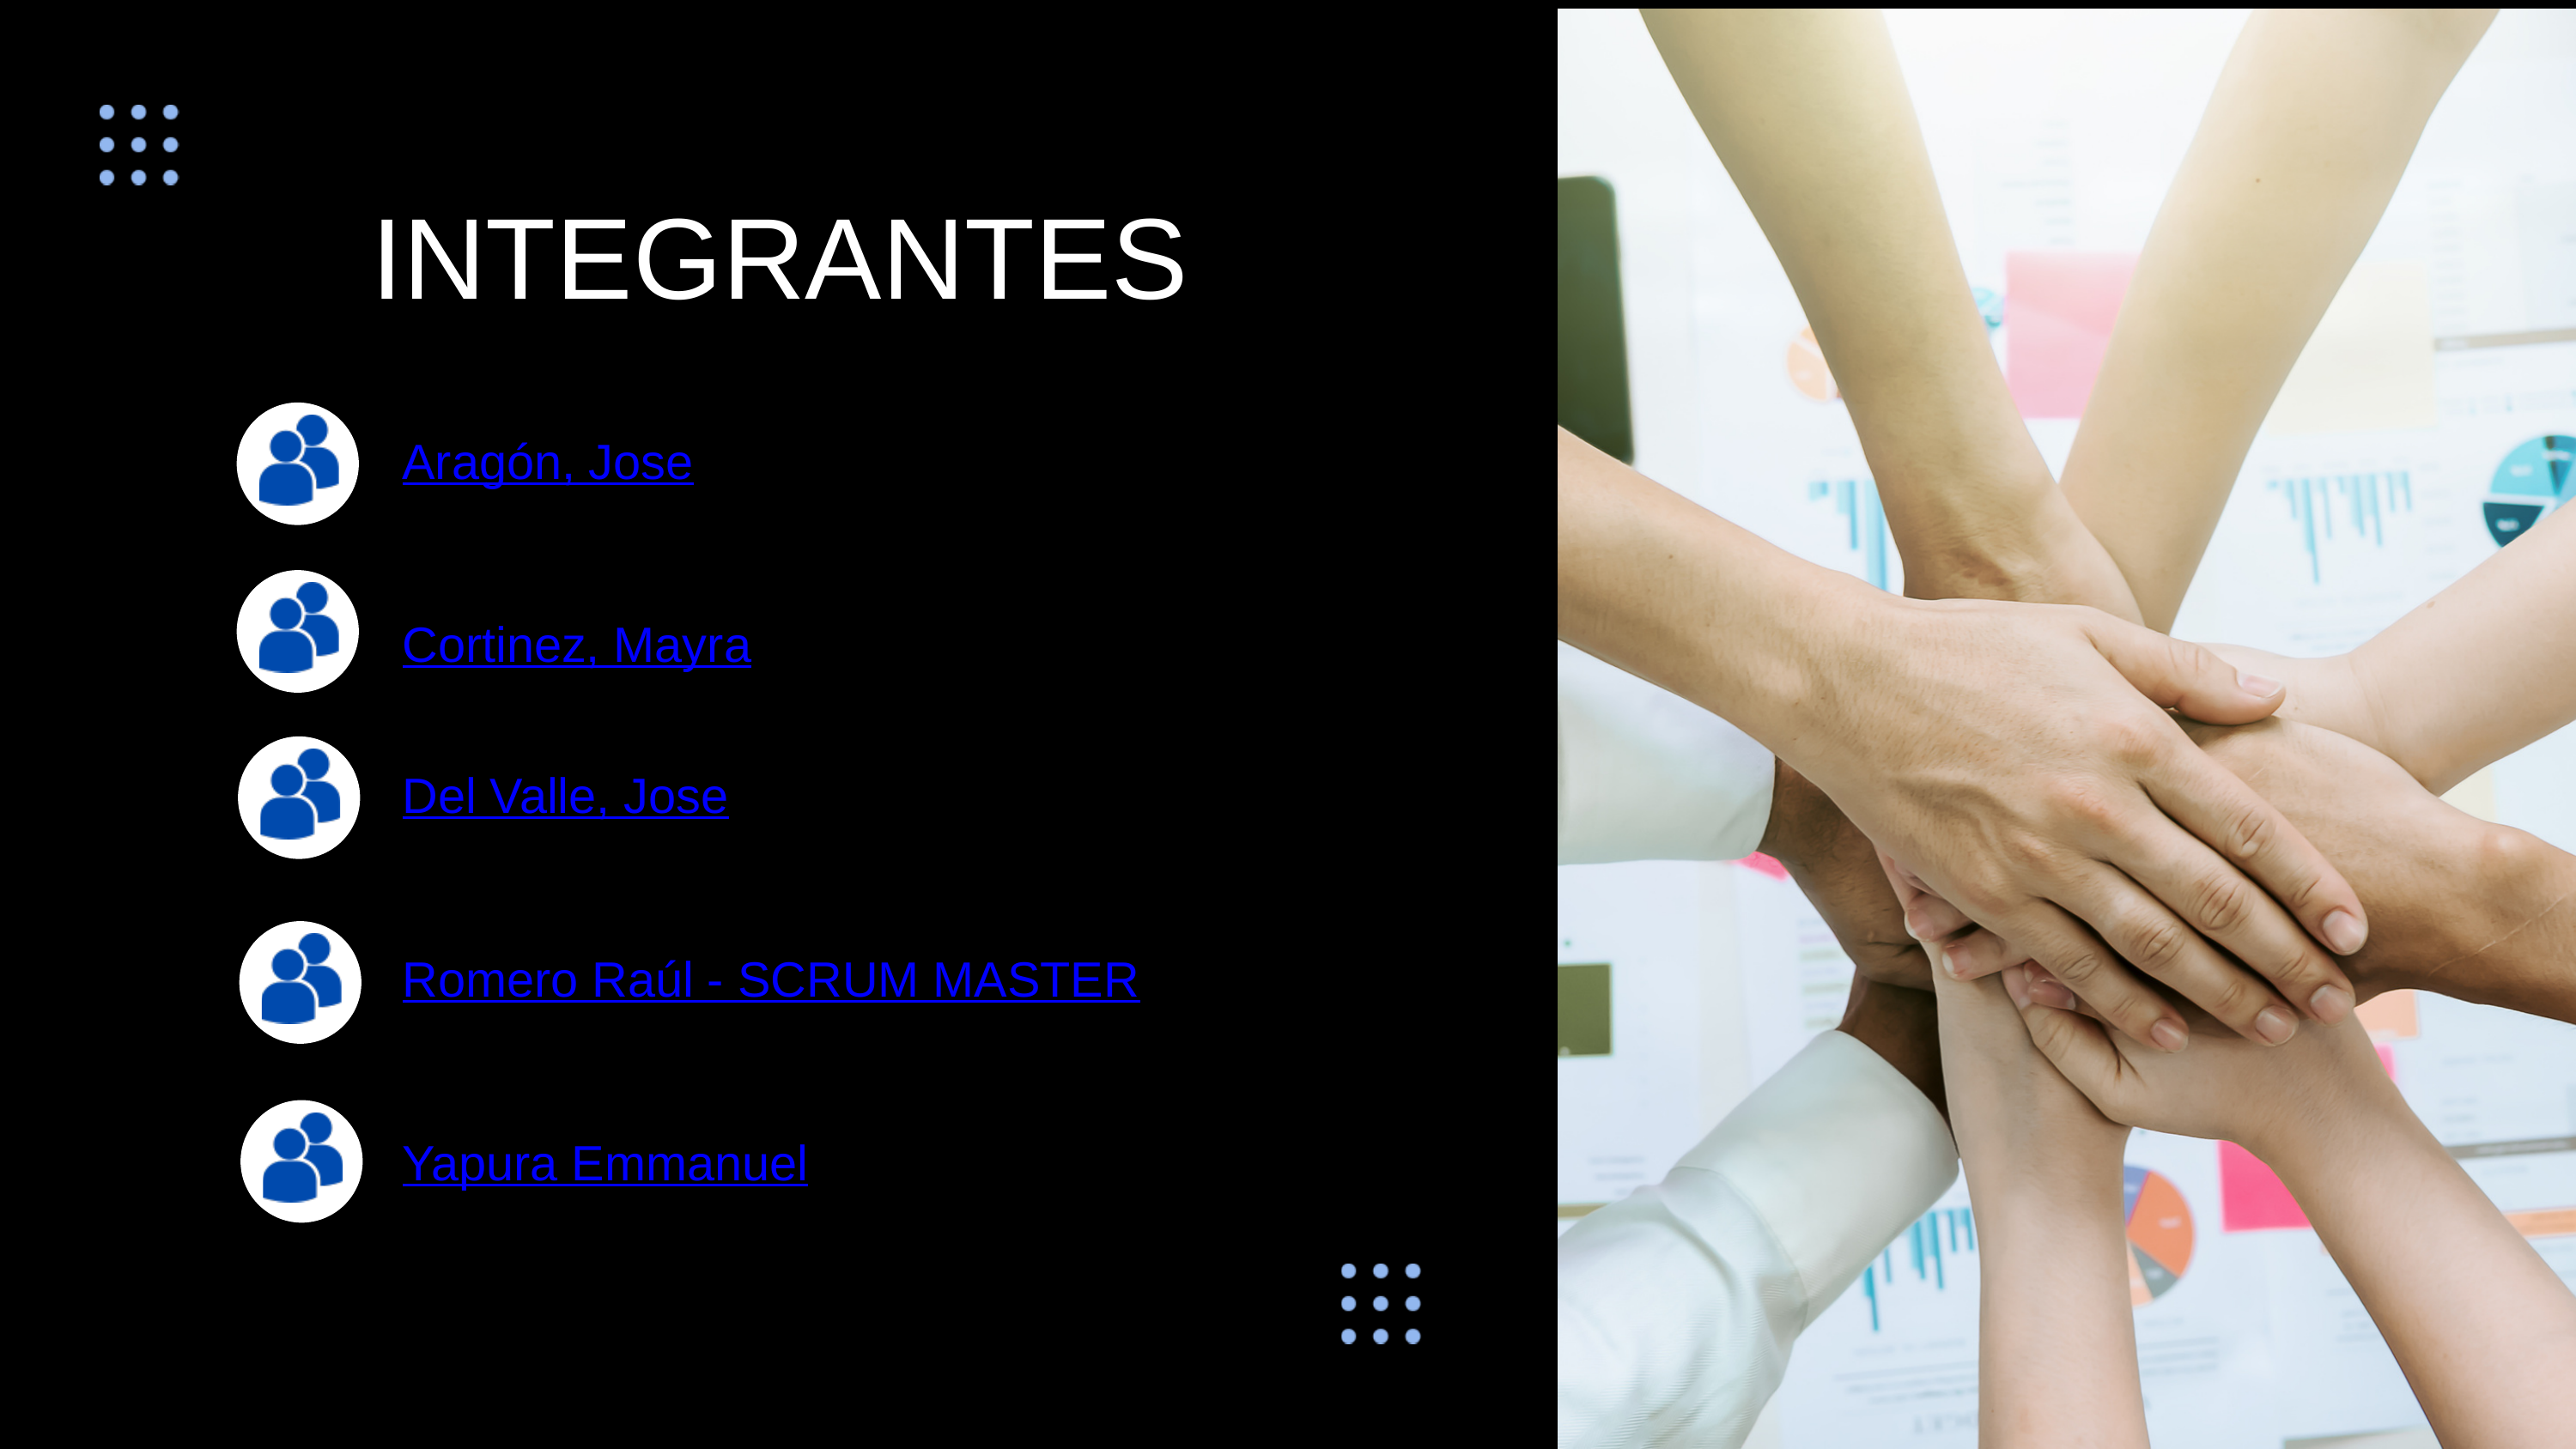

INTEGRANTES

Aragón, Jose

Cortinez, Mayra

Del Valle, Jose

Romero Raúl - SCRUM MASTER

Yapura Emmanuel